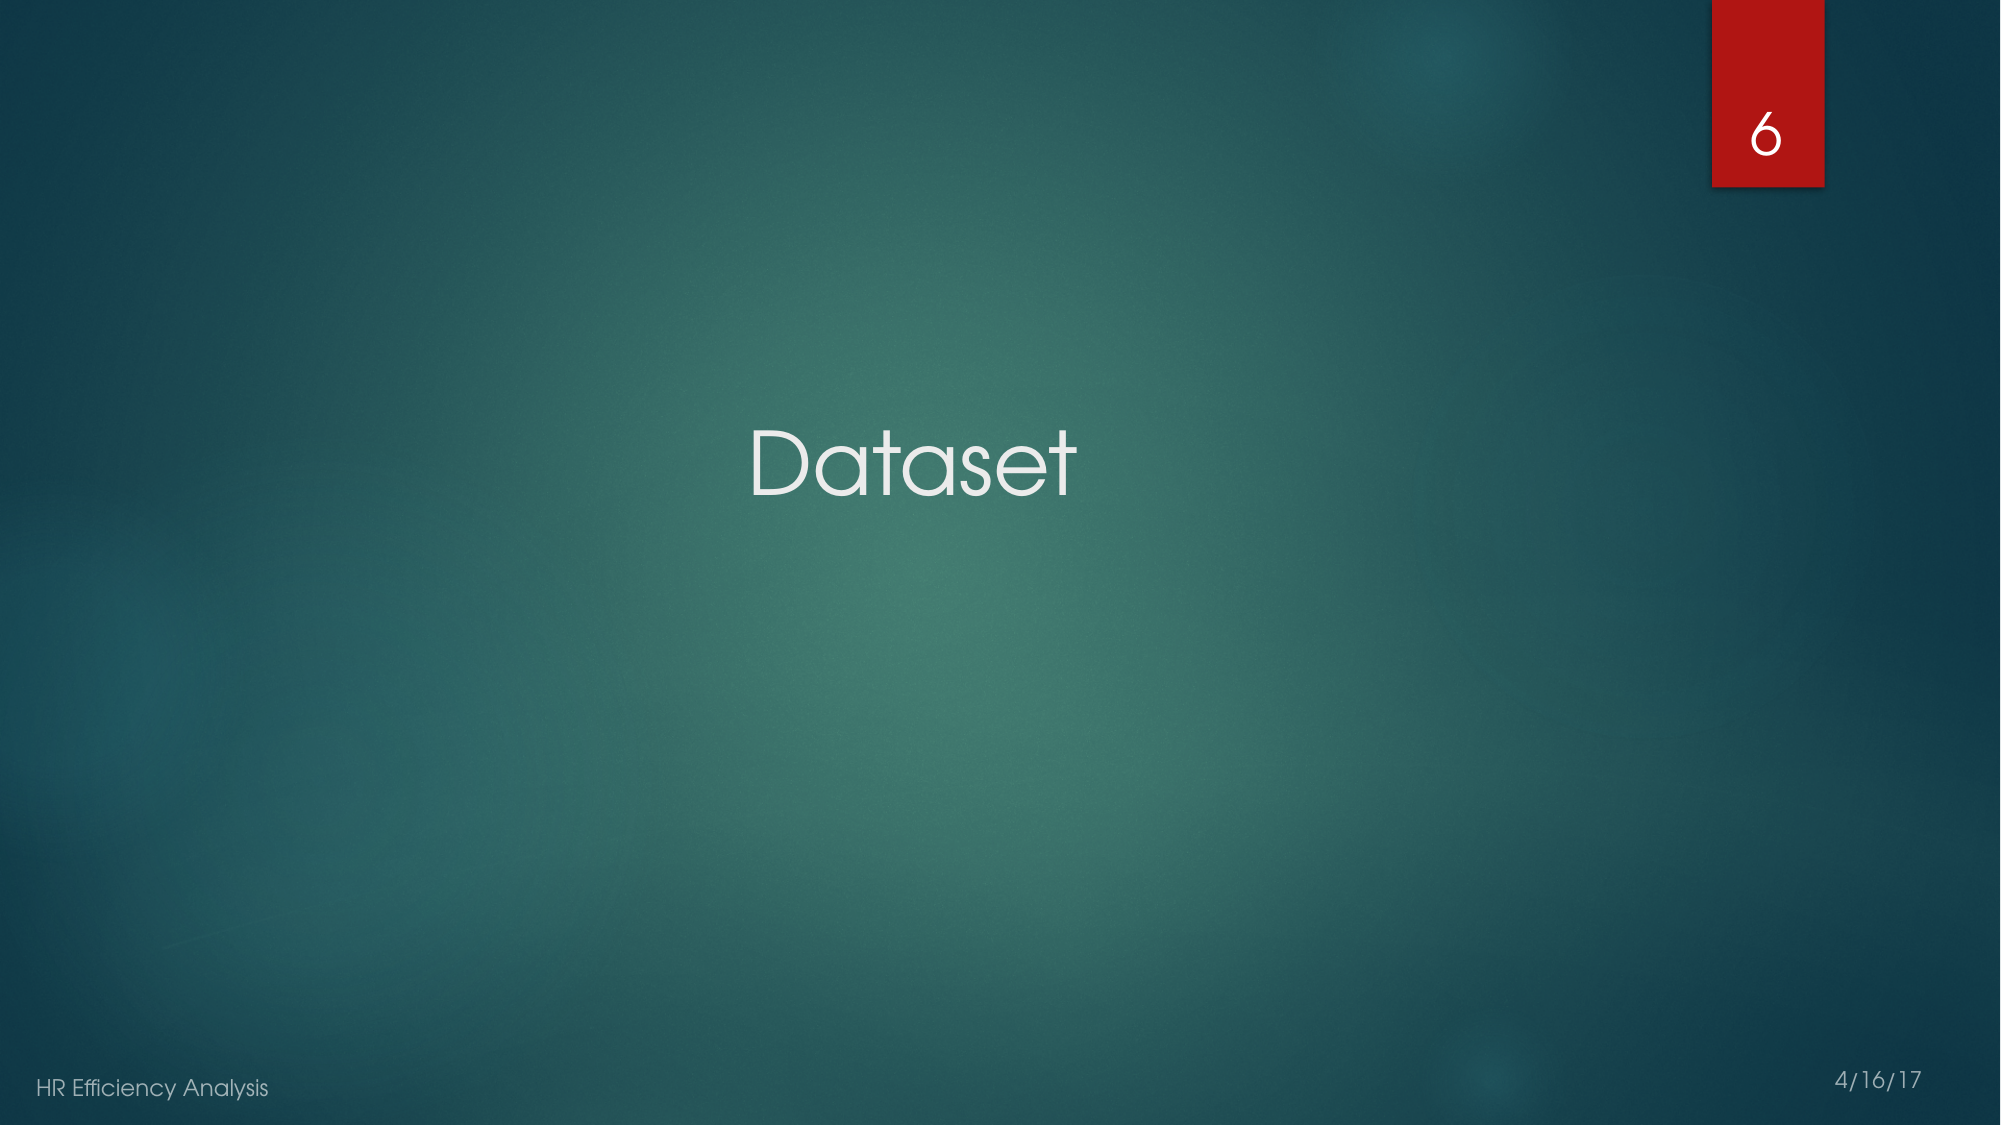

6
# Dataset
HR Efficiency Analysis
4/16/17